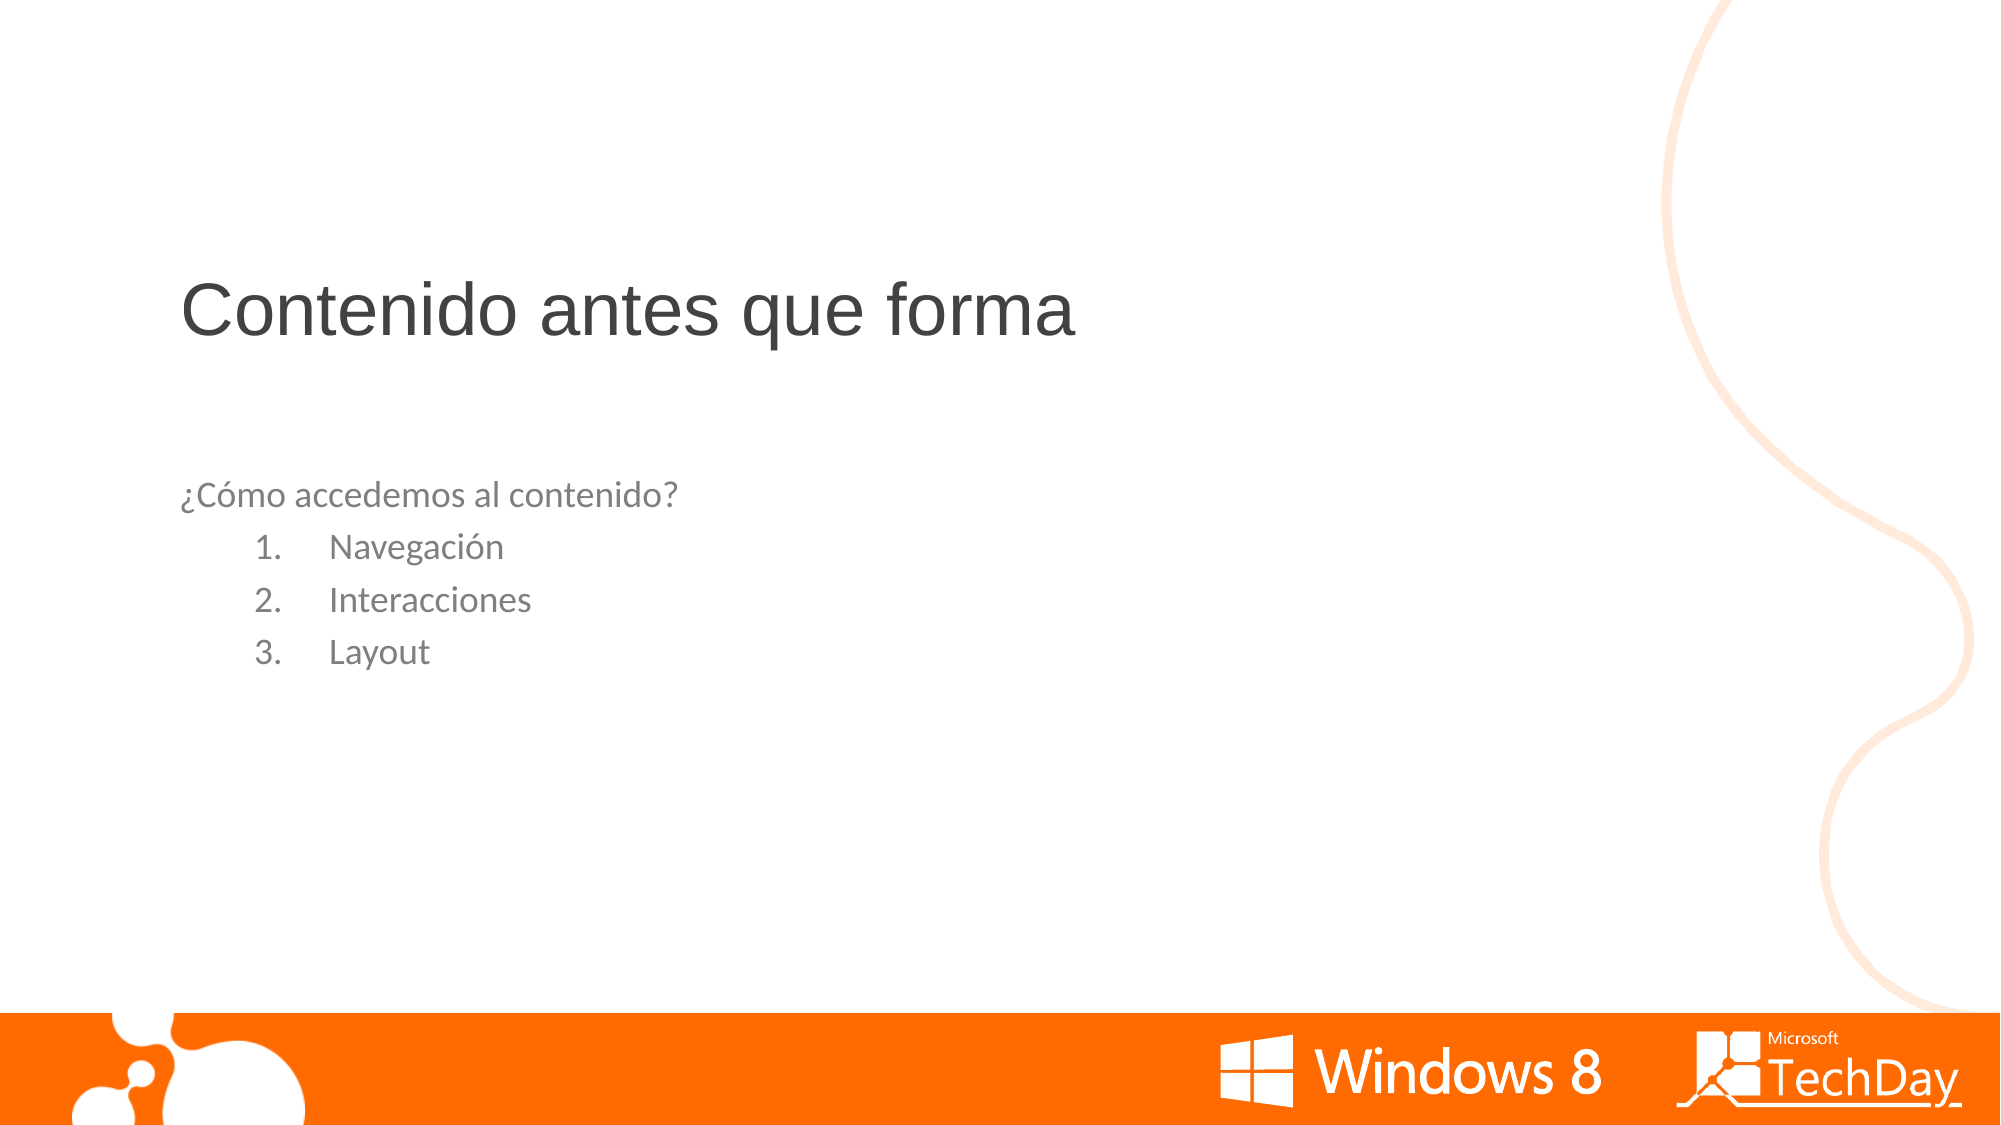

# Contenido antes que forma
¿Cómo accedemos al contenido?
Navegación
Interacciones
Layout